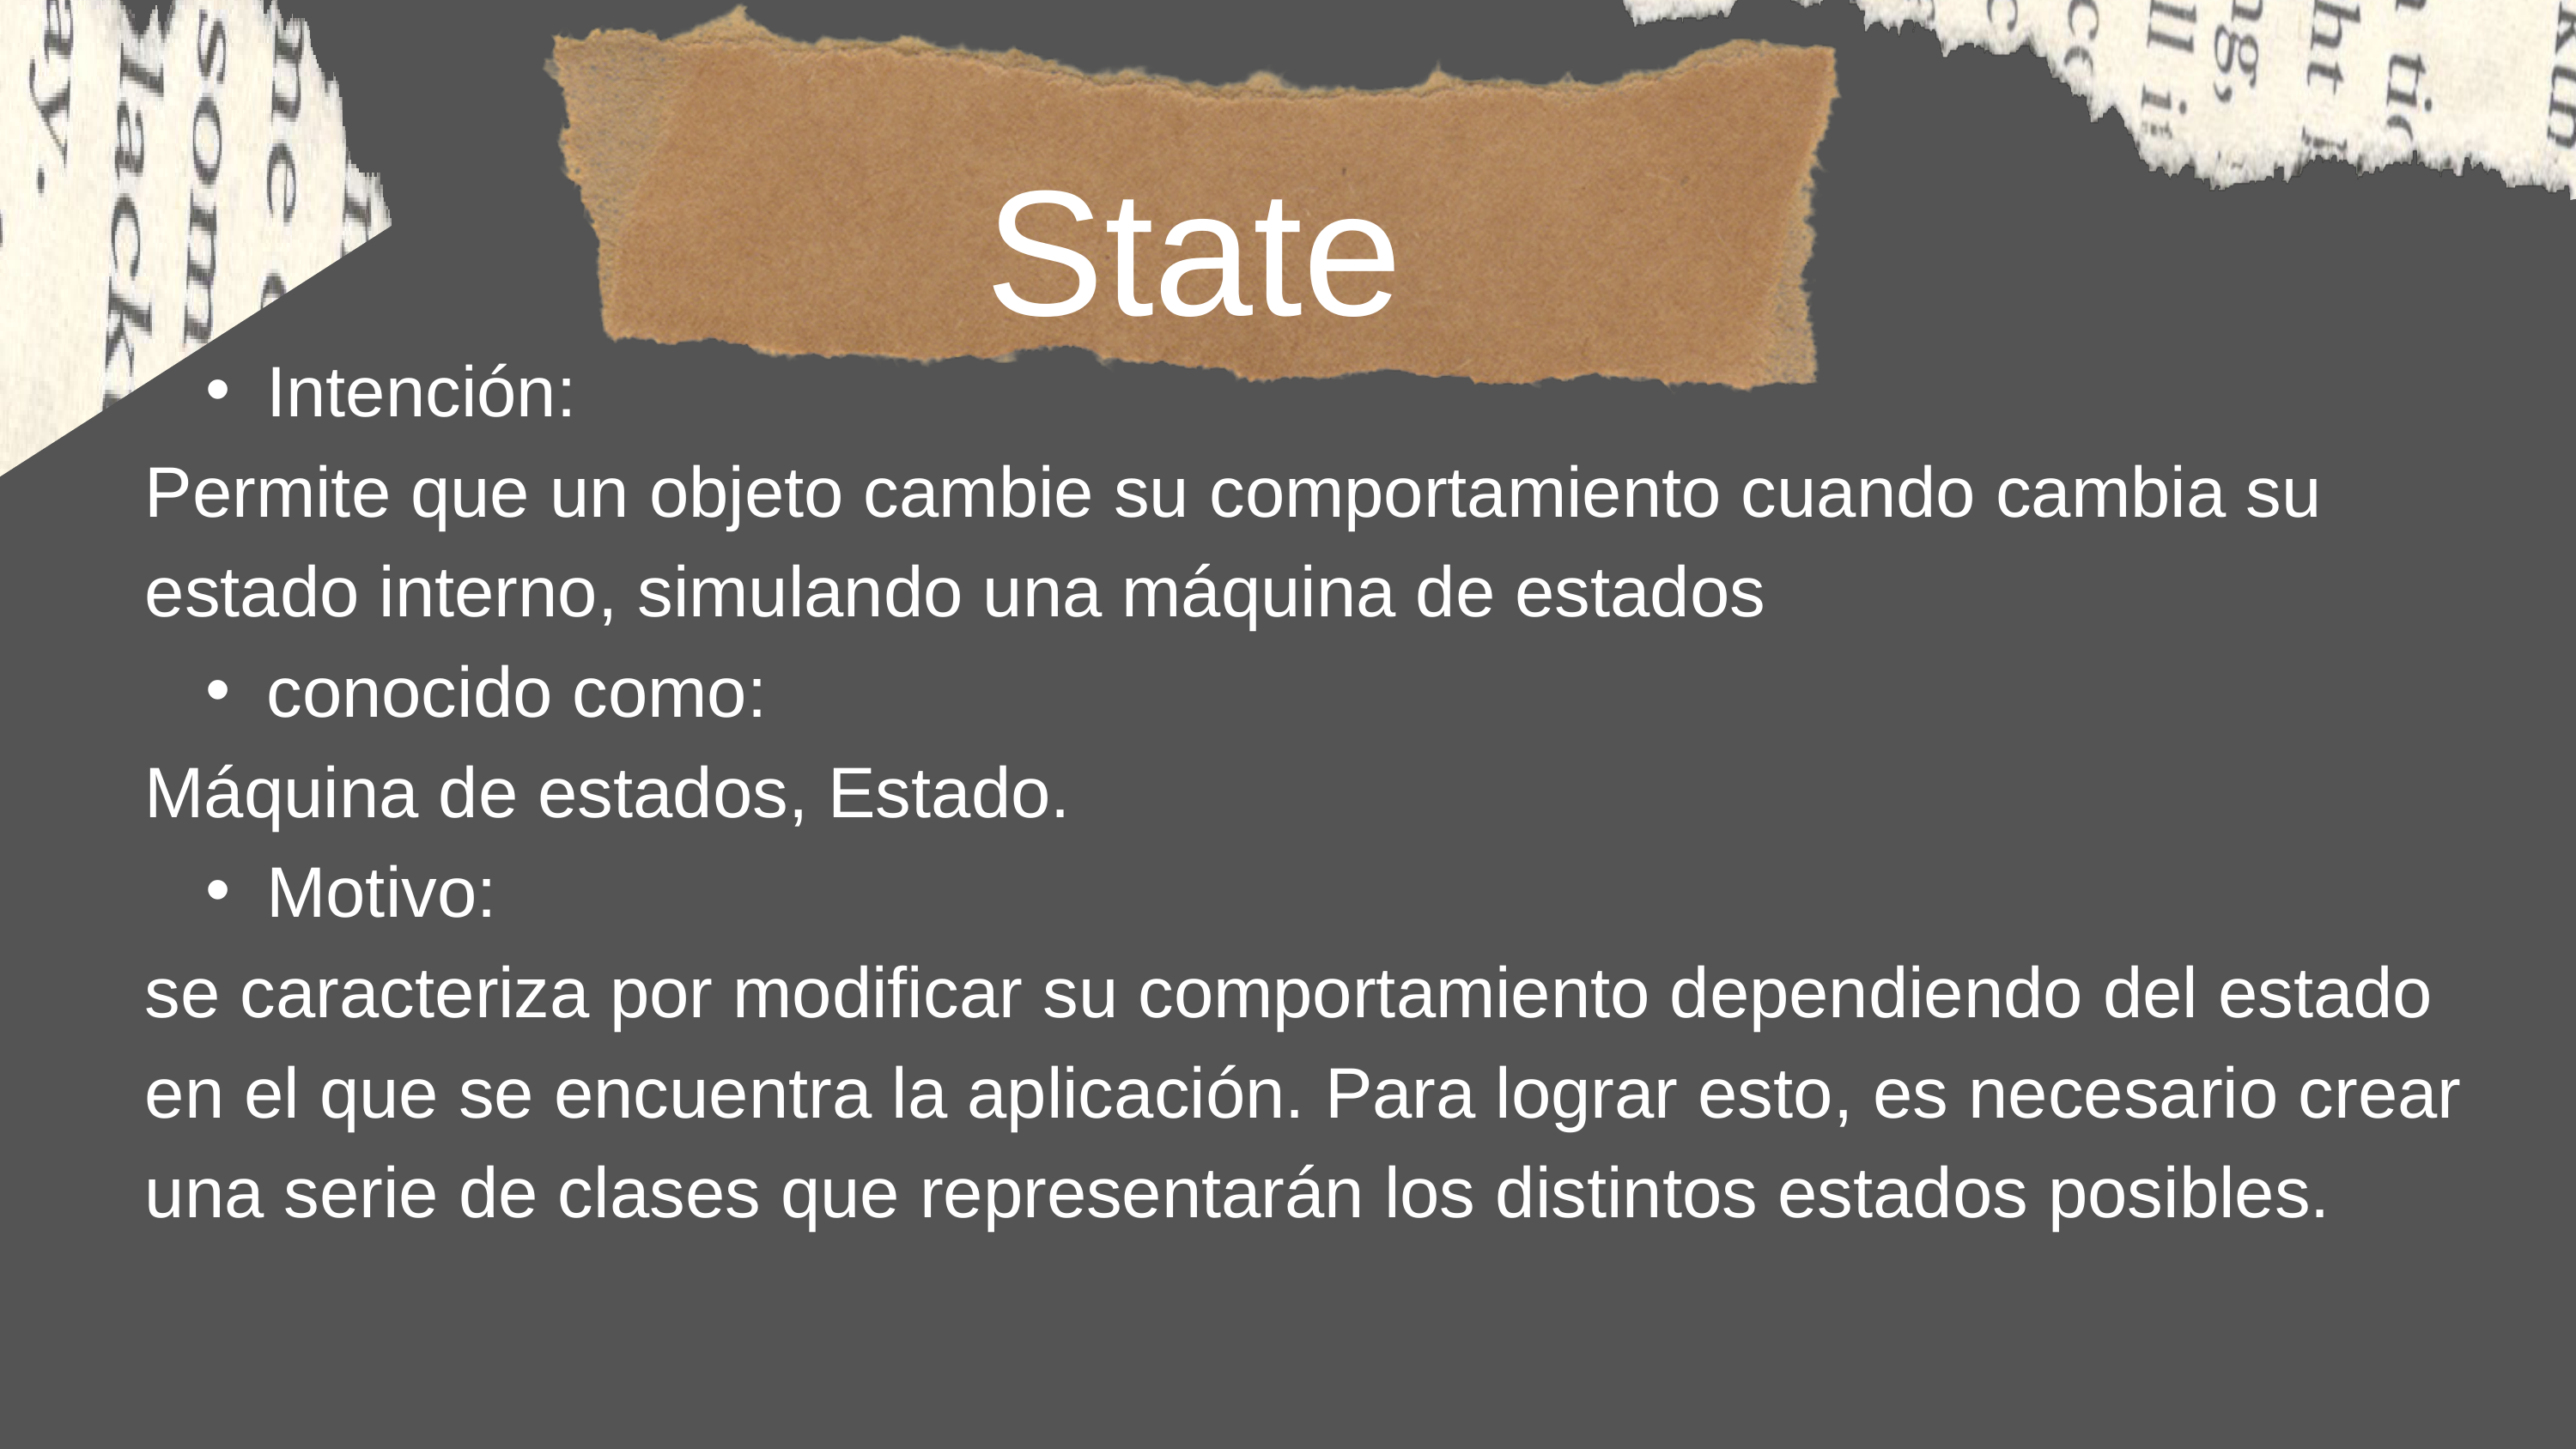

State
Intención:
Permite que un objeto cambie su comportamiento cuando cambia su estado interno, simulando una máquina de estados
conocido como:
Máquina de estados, Estado.
Motivo:
se caracteriza por modificar su comportamiento dependiendo del estado en el que se encuentra la aplicación. Para lograr esto, es necesario crear una serie de clases que representarán los distintos estados posibles.